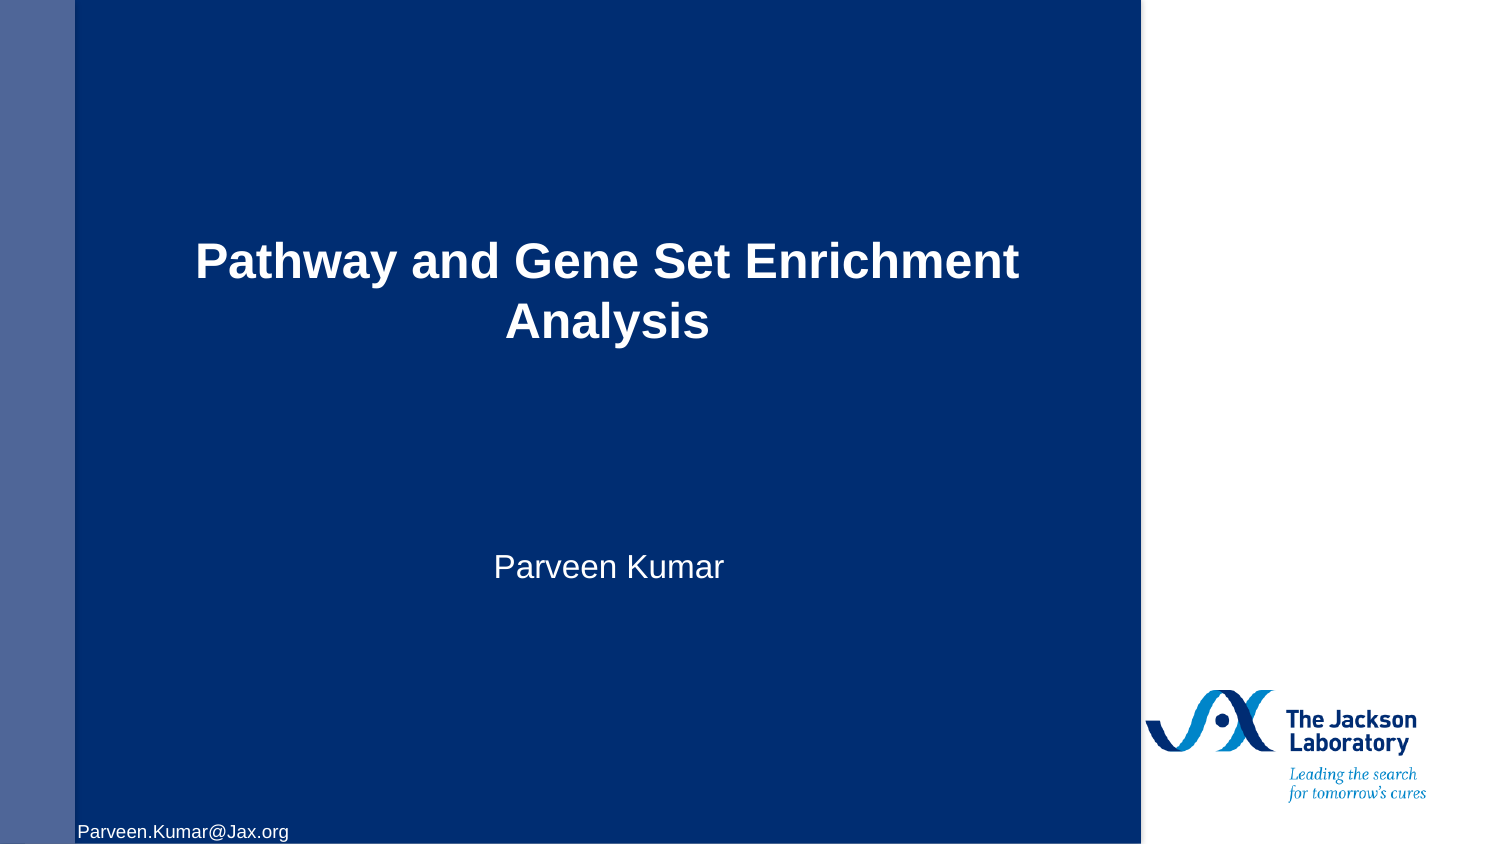

# Pathway and Gene Set Enrichment Analysis
Parveen Kumar